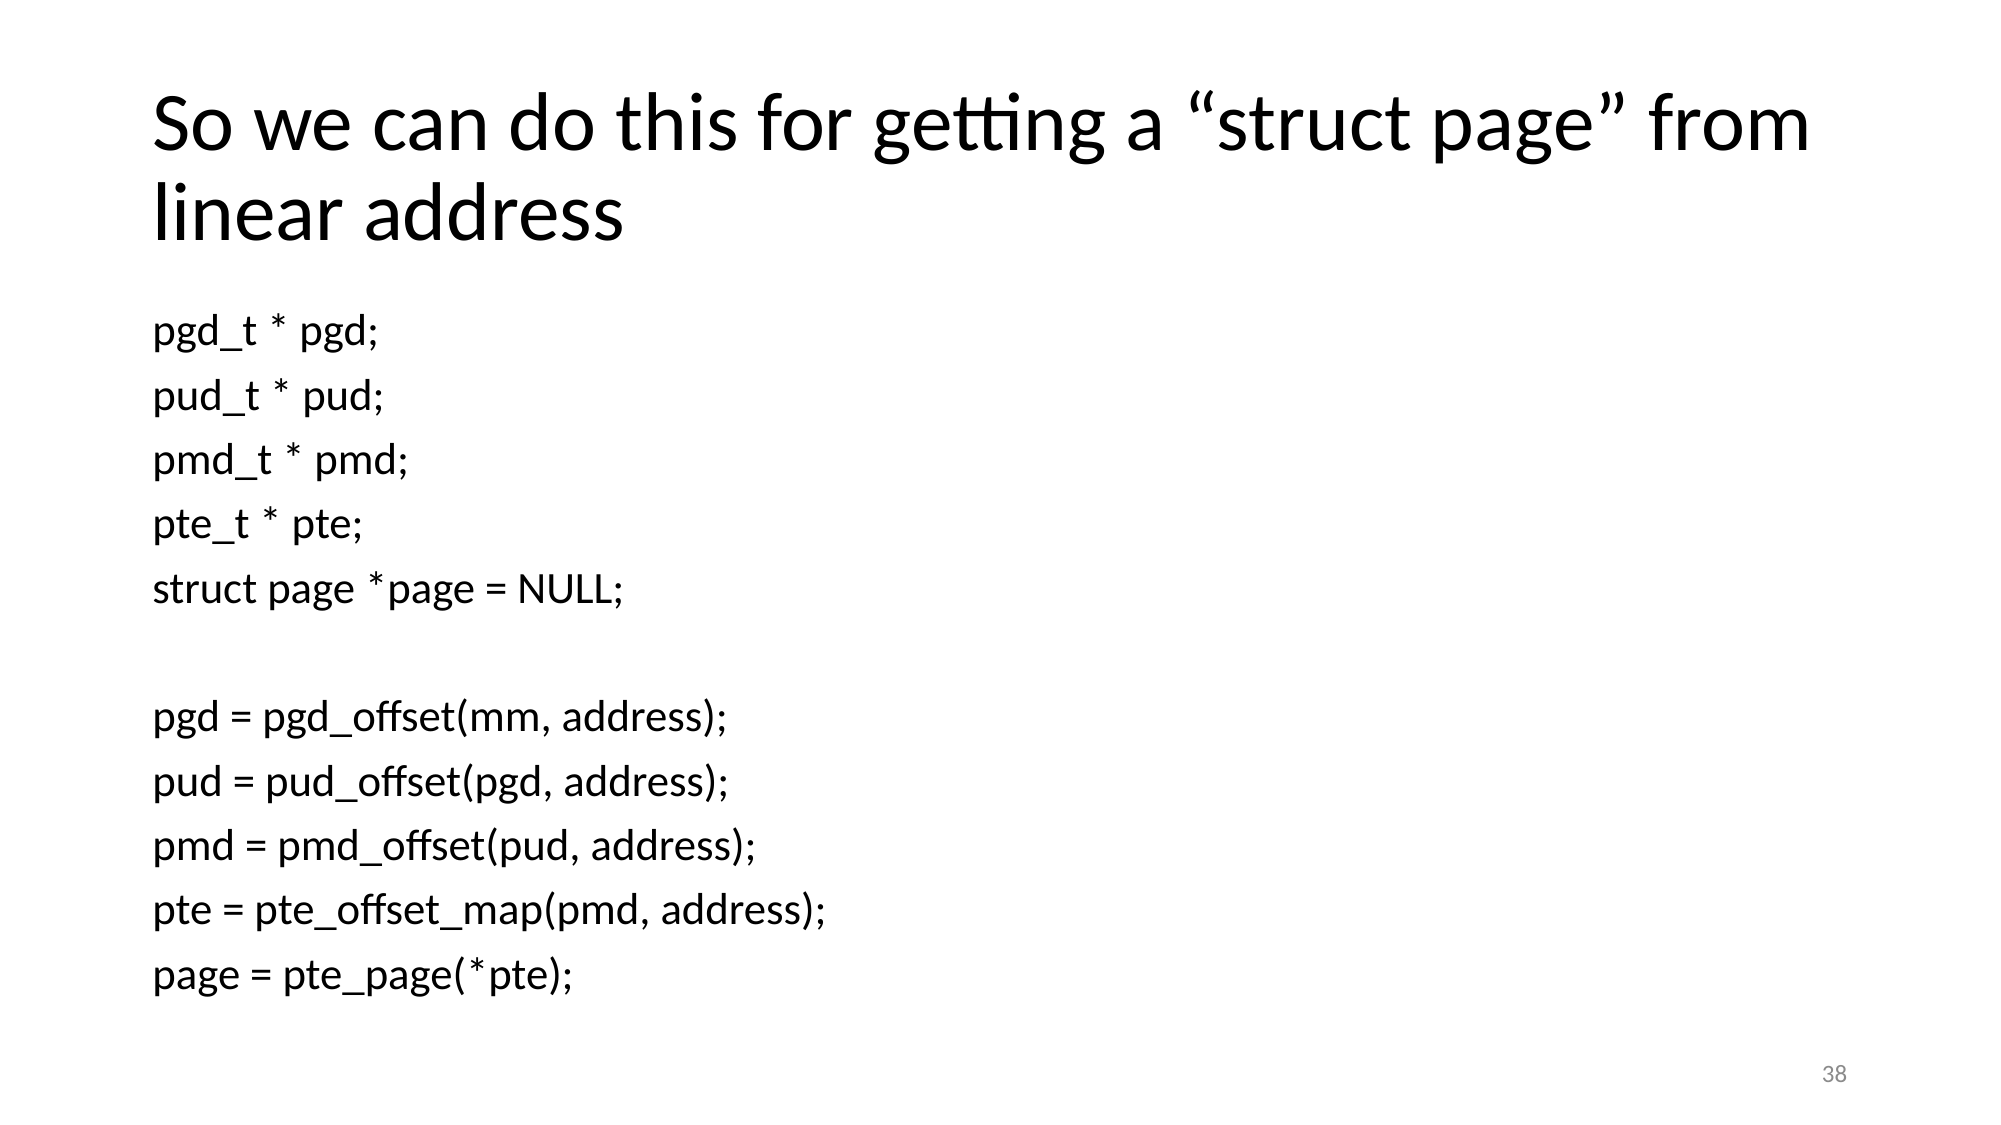

# So we can do this for getting a “struct page” from linear address
pgd_t * pgd;
pud_t * pud;
pmd_t * pmd;
pte_t * pte;
struct page *page = NULL;

pgd = pgd_offset(mm, address);
pud = pud_offset(pgd, address);
pmd = pmd_offset(pud, address);
pte = pte_offset_map(pmd, address);
page = pte_page(*pte);
38